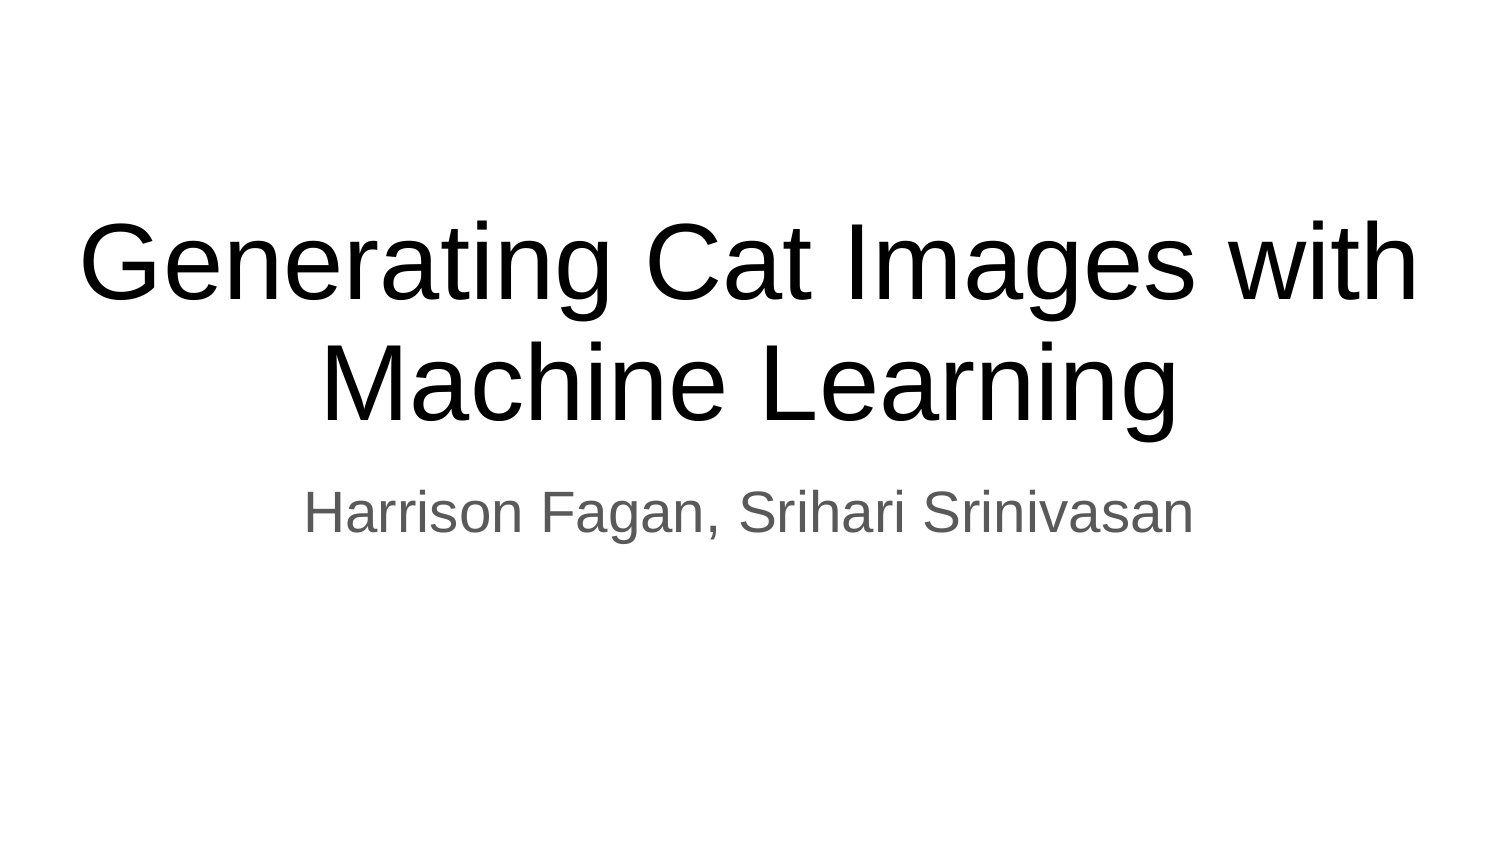

# Generating Cat Images with Machine Learning
Harrison Fagan, Srihari Srinivasan